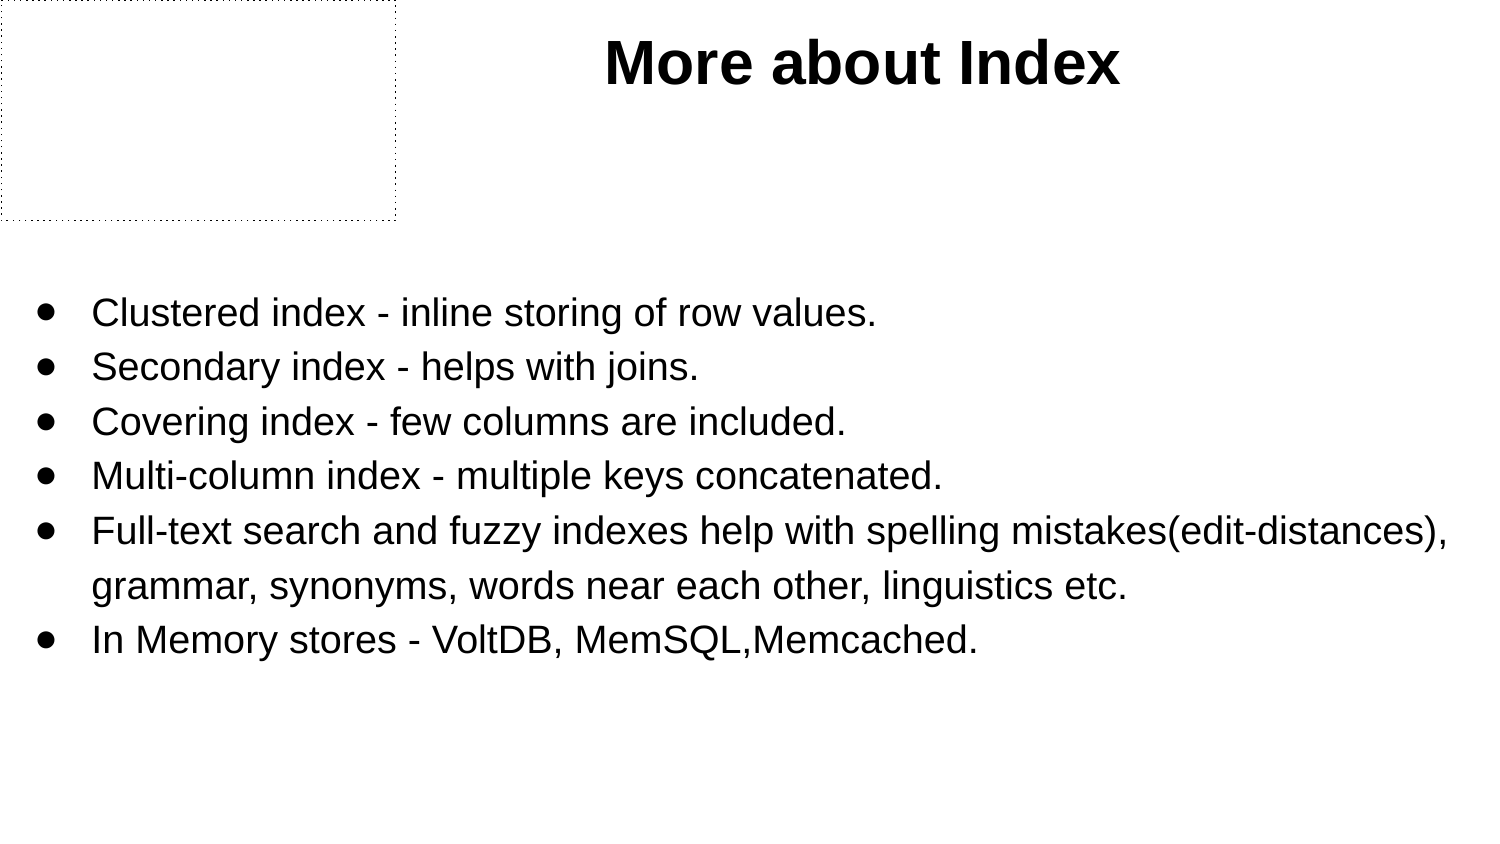

# More about Index
Clustered index - inline storing of row values.
Secondary index - helps with joins.
Covering index - few columns are included.
Multi-column index - multiple keys concatenated.
Full-text search and fuzzy indexes help with spelling mistakes(edit-distances), grammar, synonyms, words near each other, linguistics etc.
In Memory stores - VoltDB, MemSQL,Memcached.